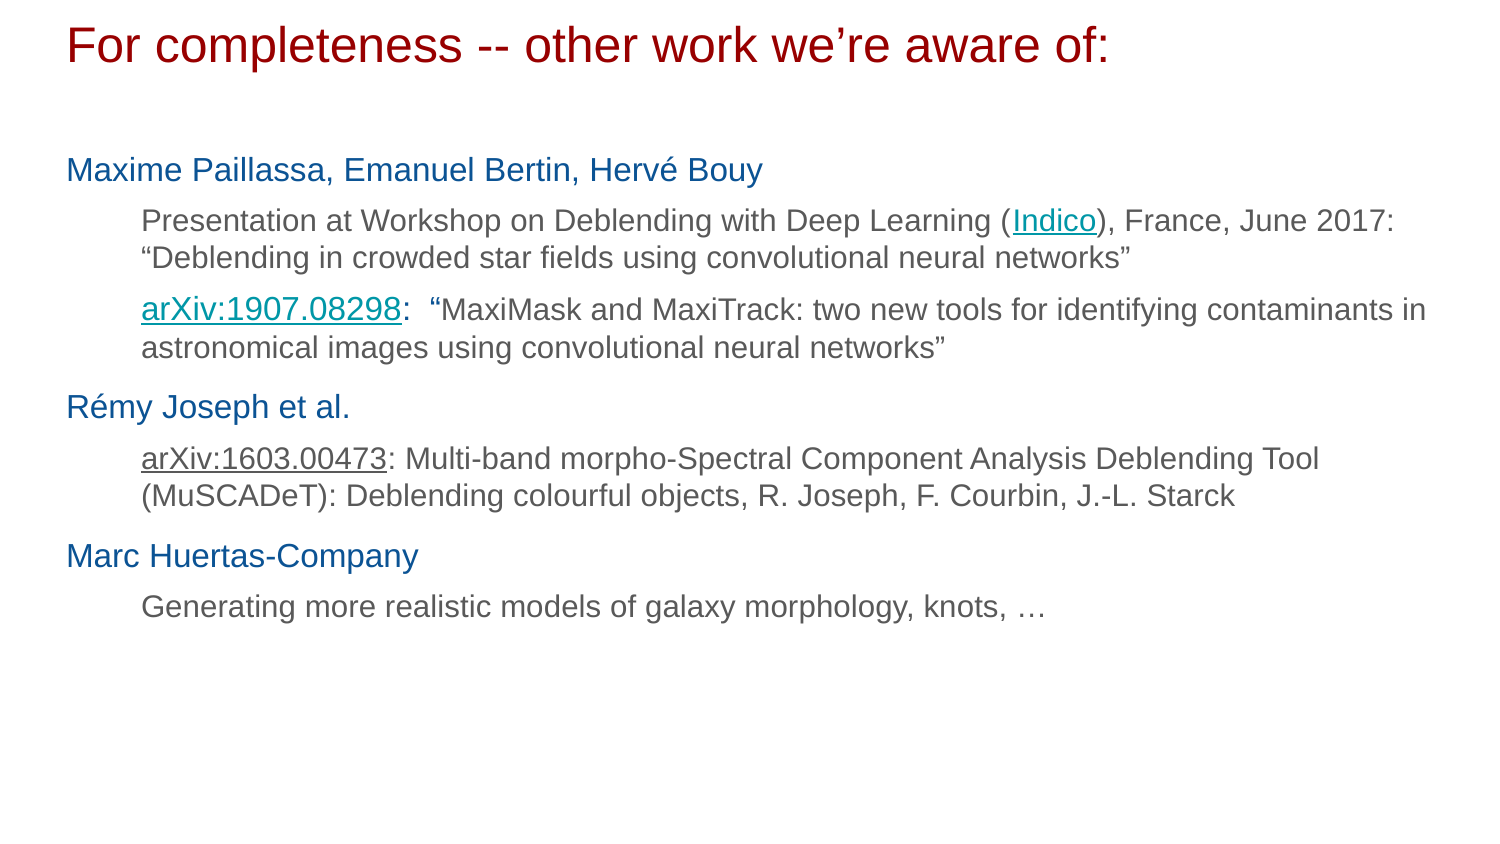

# For completeness -- other work we’re aware of:
Maxime Paillassa, Emanuel Bertin, Hervé Bouy
Presentation at Workshop on Deblending with Deep Learning (Indico), France, June 2017: “Deblending in crowded star fields using convolutional neural networks”
arXiv:1907.08298:  “MaxiMask and MaxiTrack: two new tools for identifying contaminants in astronomical images using convolutional neural networks”
Rémy Joseph et al.
arXiv:1603.00473: Multi-band morpho-Spectral Component Analysis Deblending Tool (MuSCADeT): Deblending colourful objects, R. Joseph, F. Courbin, J.-L. Starck
Marc Huertas-Company
Generating more realistic models of galaxy morphology, knots, …